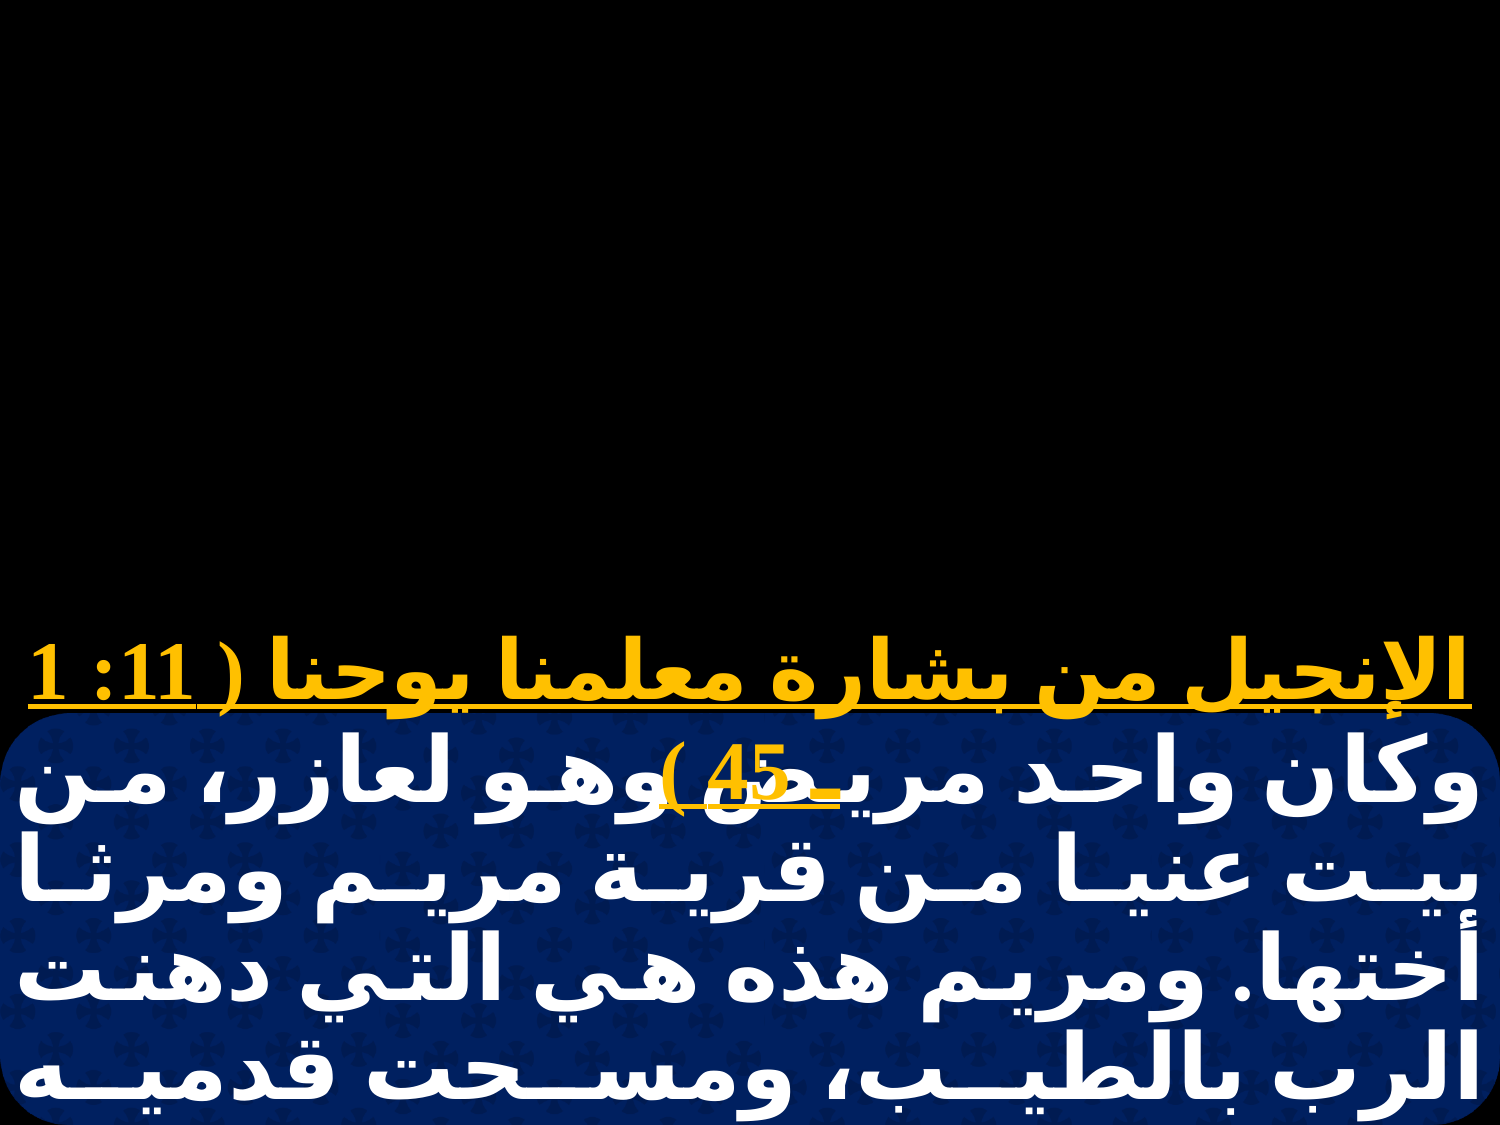

الإنجيل من بشارة معلمنا يوحنا ( 11: 1 ـ 45 )
وكان واحد مريض وهو لعازر، من بيت عنيا من قرية مريم ومرثا أختها. ومريم هذه هي التي دهنت الرب بالطيب، ومسحت قدميه بشعرها. وهي التي كان لعازر المريض أخاها، فأرسلت أختاه إليه